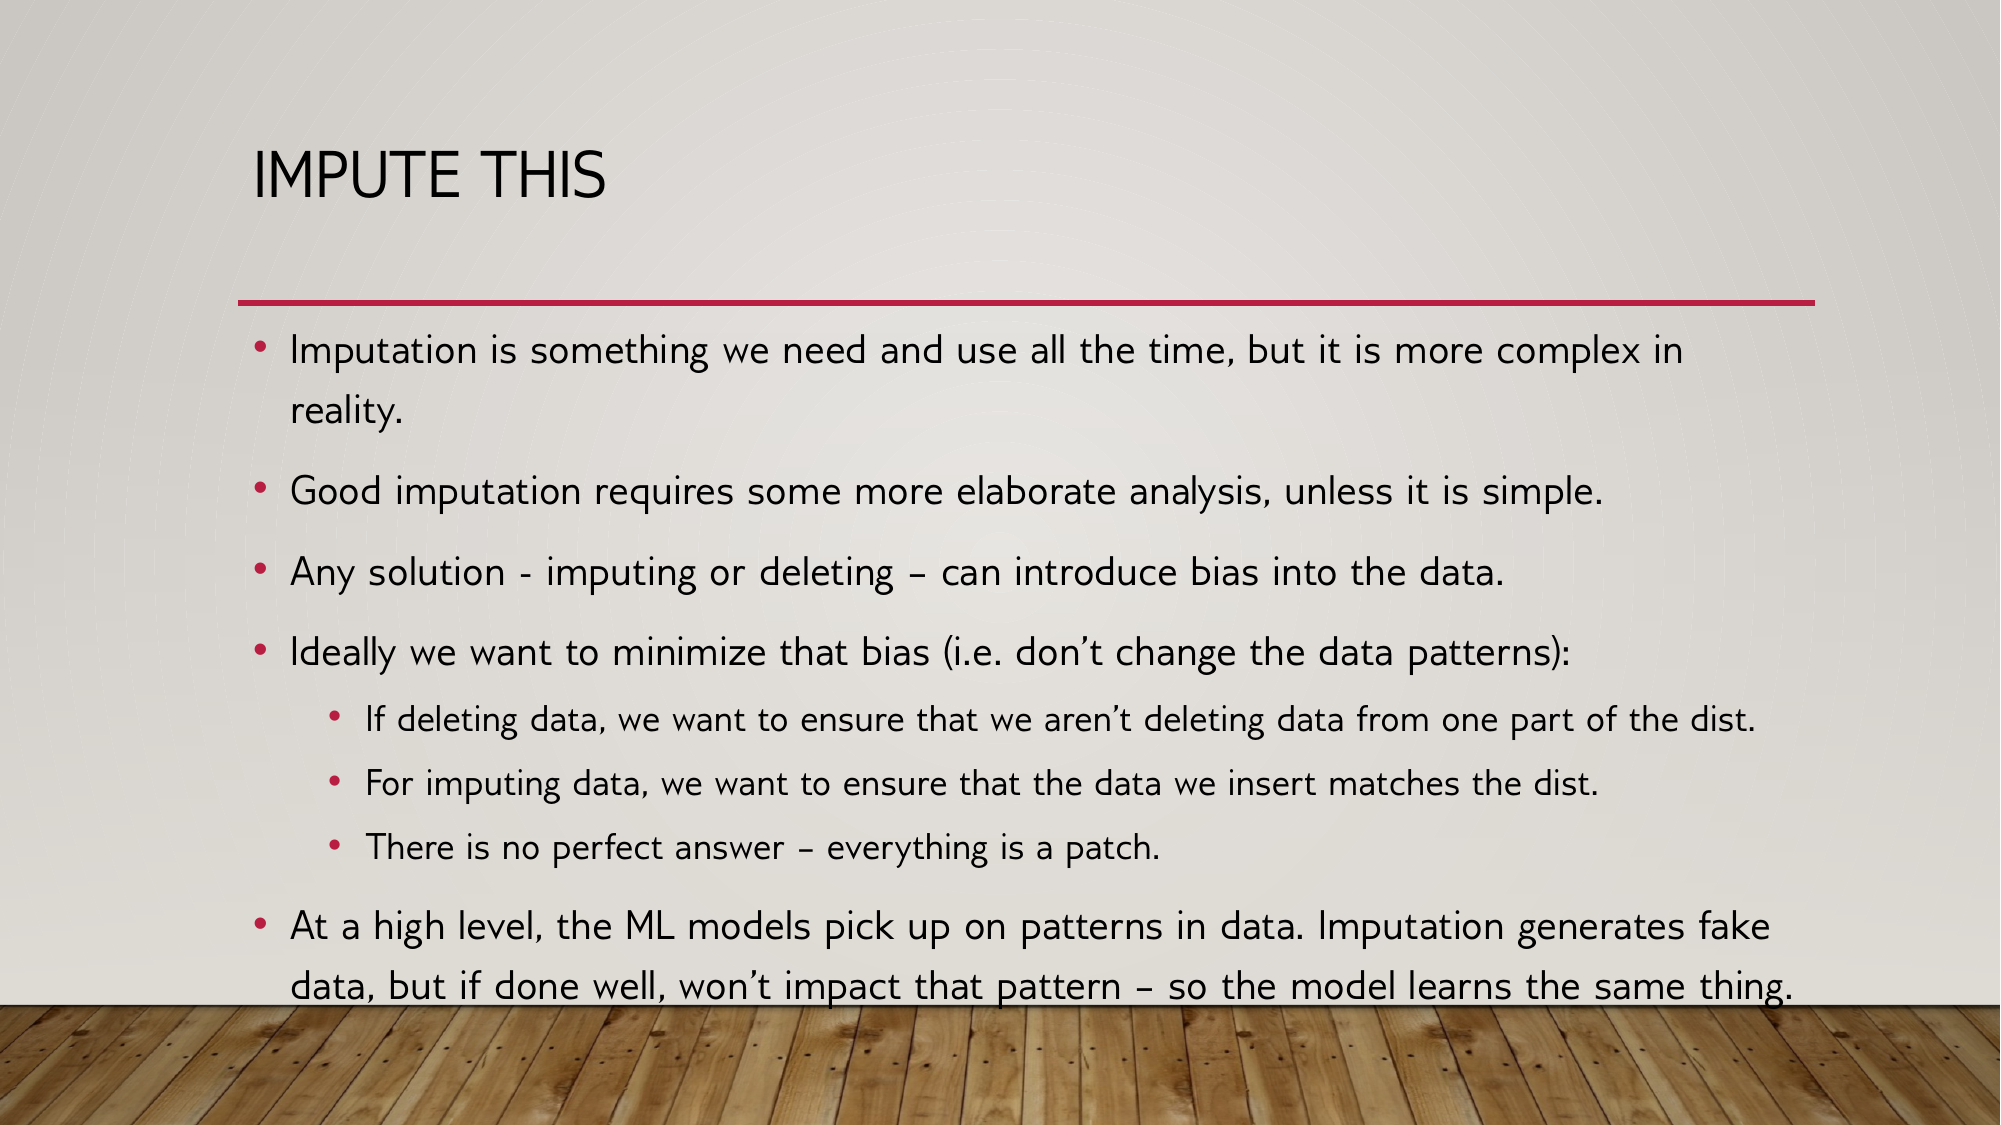

# Impute This
Imputation is something we need and use all the time, but it is more complex in reality.
Good imputation requires some more elaborate analysis, unless it is simple.
Any solution - imputing or deleting – can introduce bias into the data.
Ideally we want to minimize that bias (i.e. don’t change the data patterns):
If deleting data, we want to ensure that we aren’t deleting data from one part of the dist.
For imputing data, we want to ensure that the data we insert matches the dist.
There is no perfect answer – everything is a patch.
At a high level, the ML models pick up on patterns in data. Imputation generates fake data, but if done well, won’t impact that pattern – so the model learns the same thing.